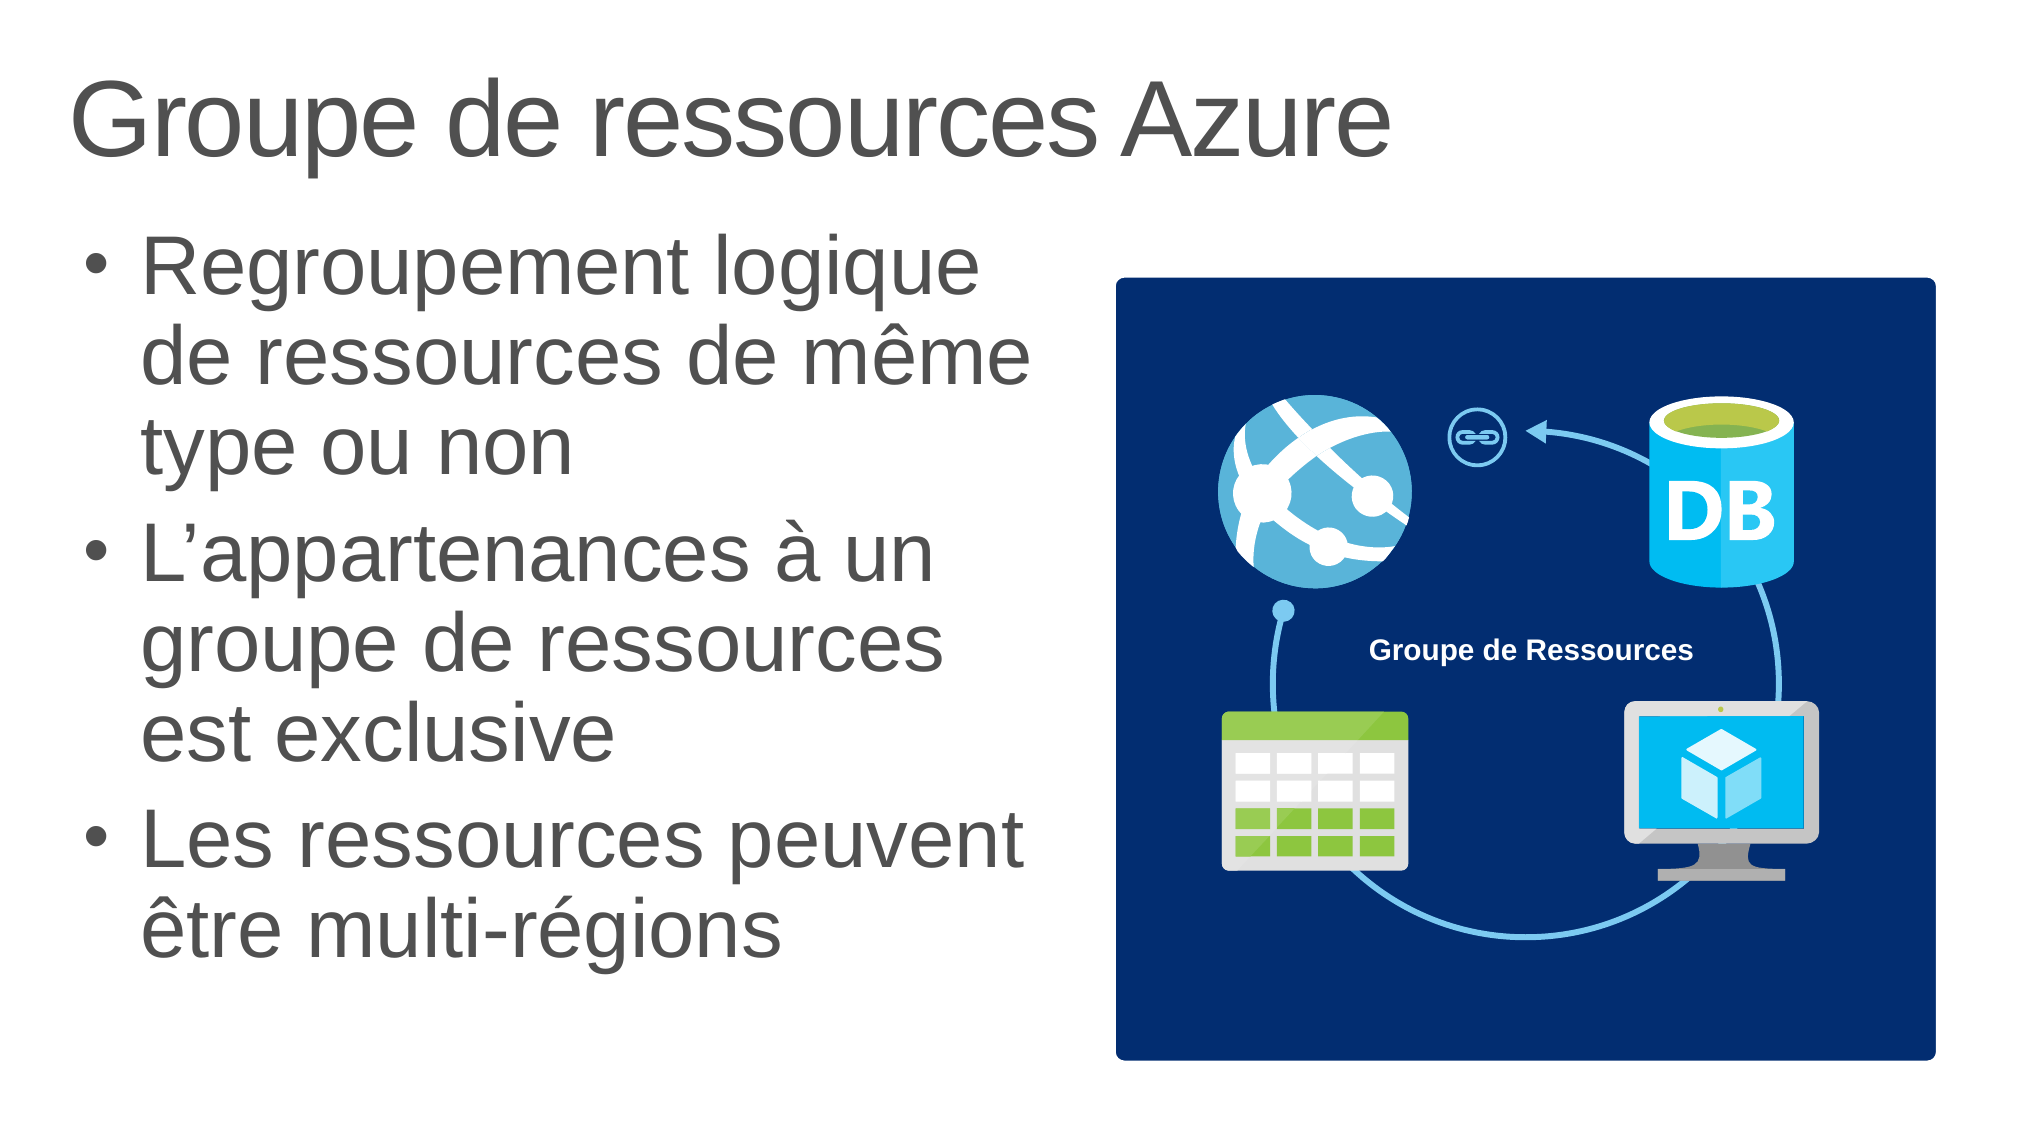

# Groupe de ressources Azure
Regroupement logique de ressources de même type ou non
L’appartenances à un groupe de ressources est exclusive
Les ressources peuvent être multi-régions

Groupe de Ressources